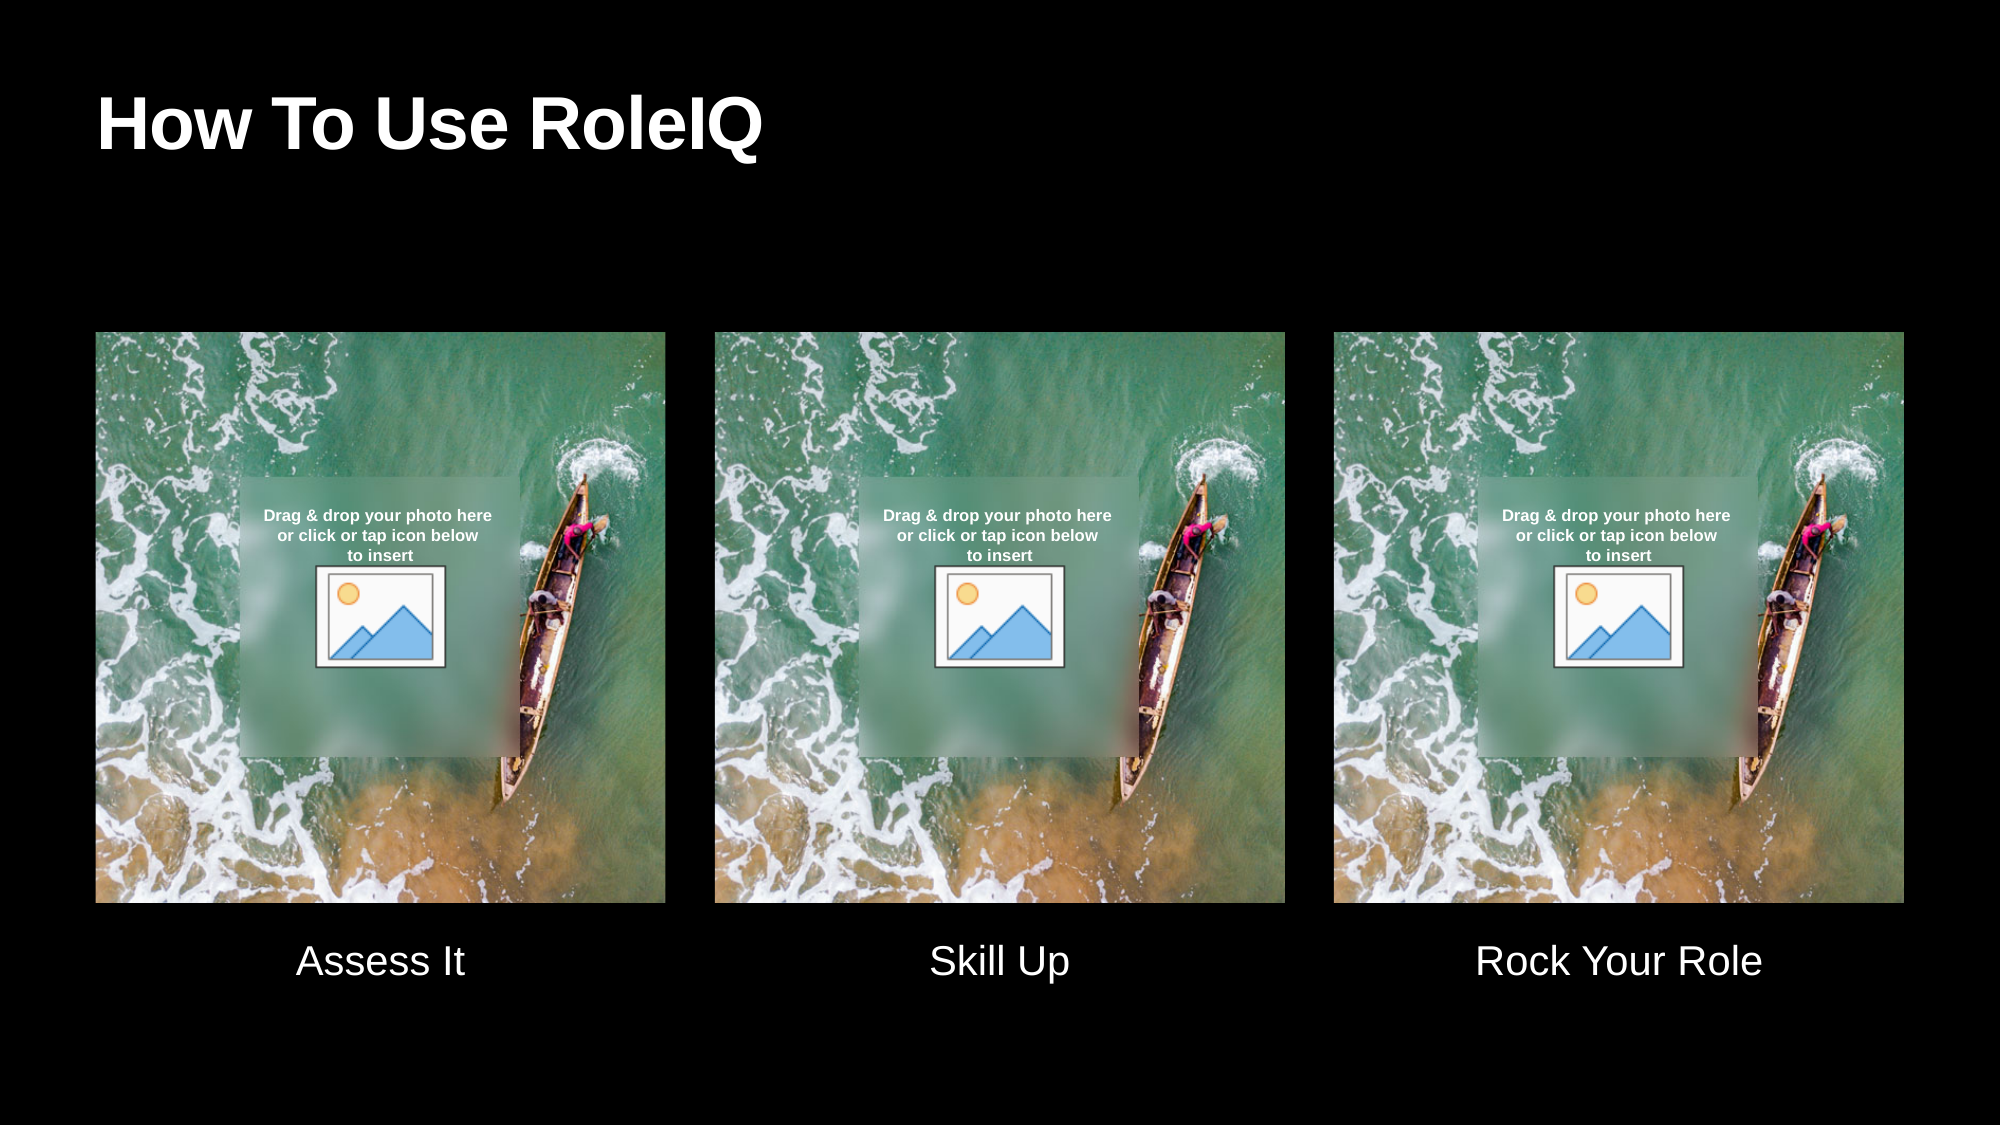

# How To Use RoleIQ

Assess It
Skill Up
Rock Your Role